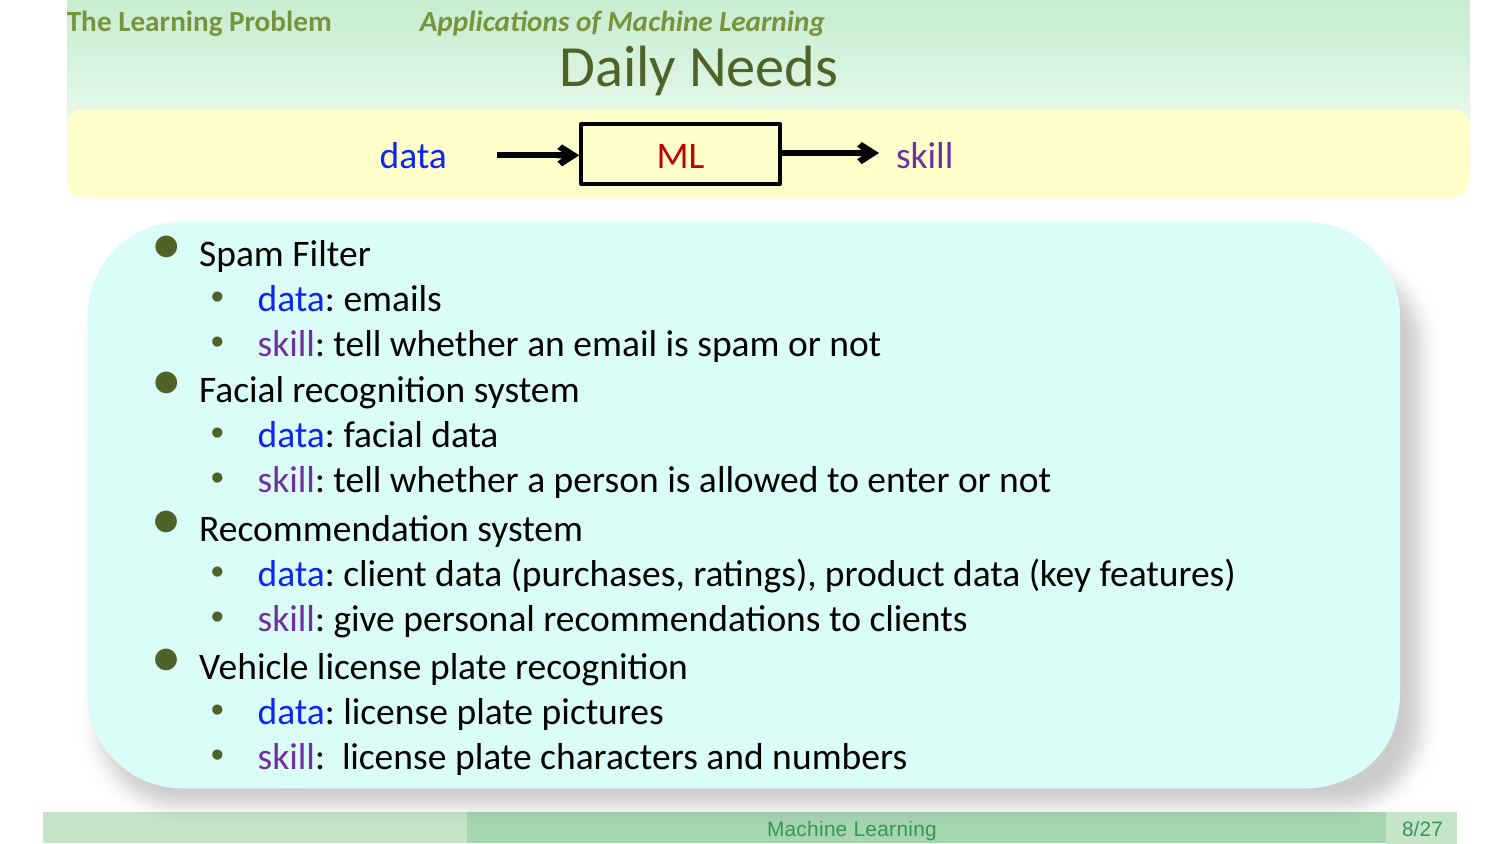

The Learning Problem
Applications of Machine Learning
Daily Needs

data
ML
skill

Spam Filter
data: emails
skill: tell whether an email is spam or not
Facial recognition system
data: facial data
skill: tell whether a person is allowed to enter or not
Recommendation system
data: client data (purchases, ratings), product data (key features)
skill: give personal recommendations to clients
Vehicle license plate recognition
data: license plate pictures
skill:  license plate characters and numbers

Machine Learning
8/27